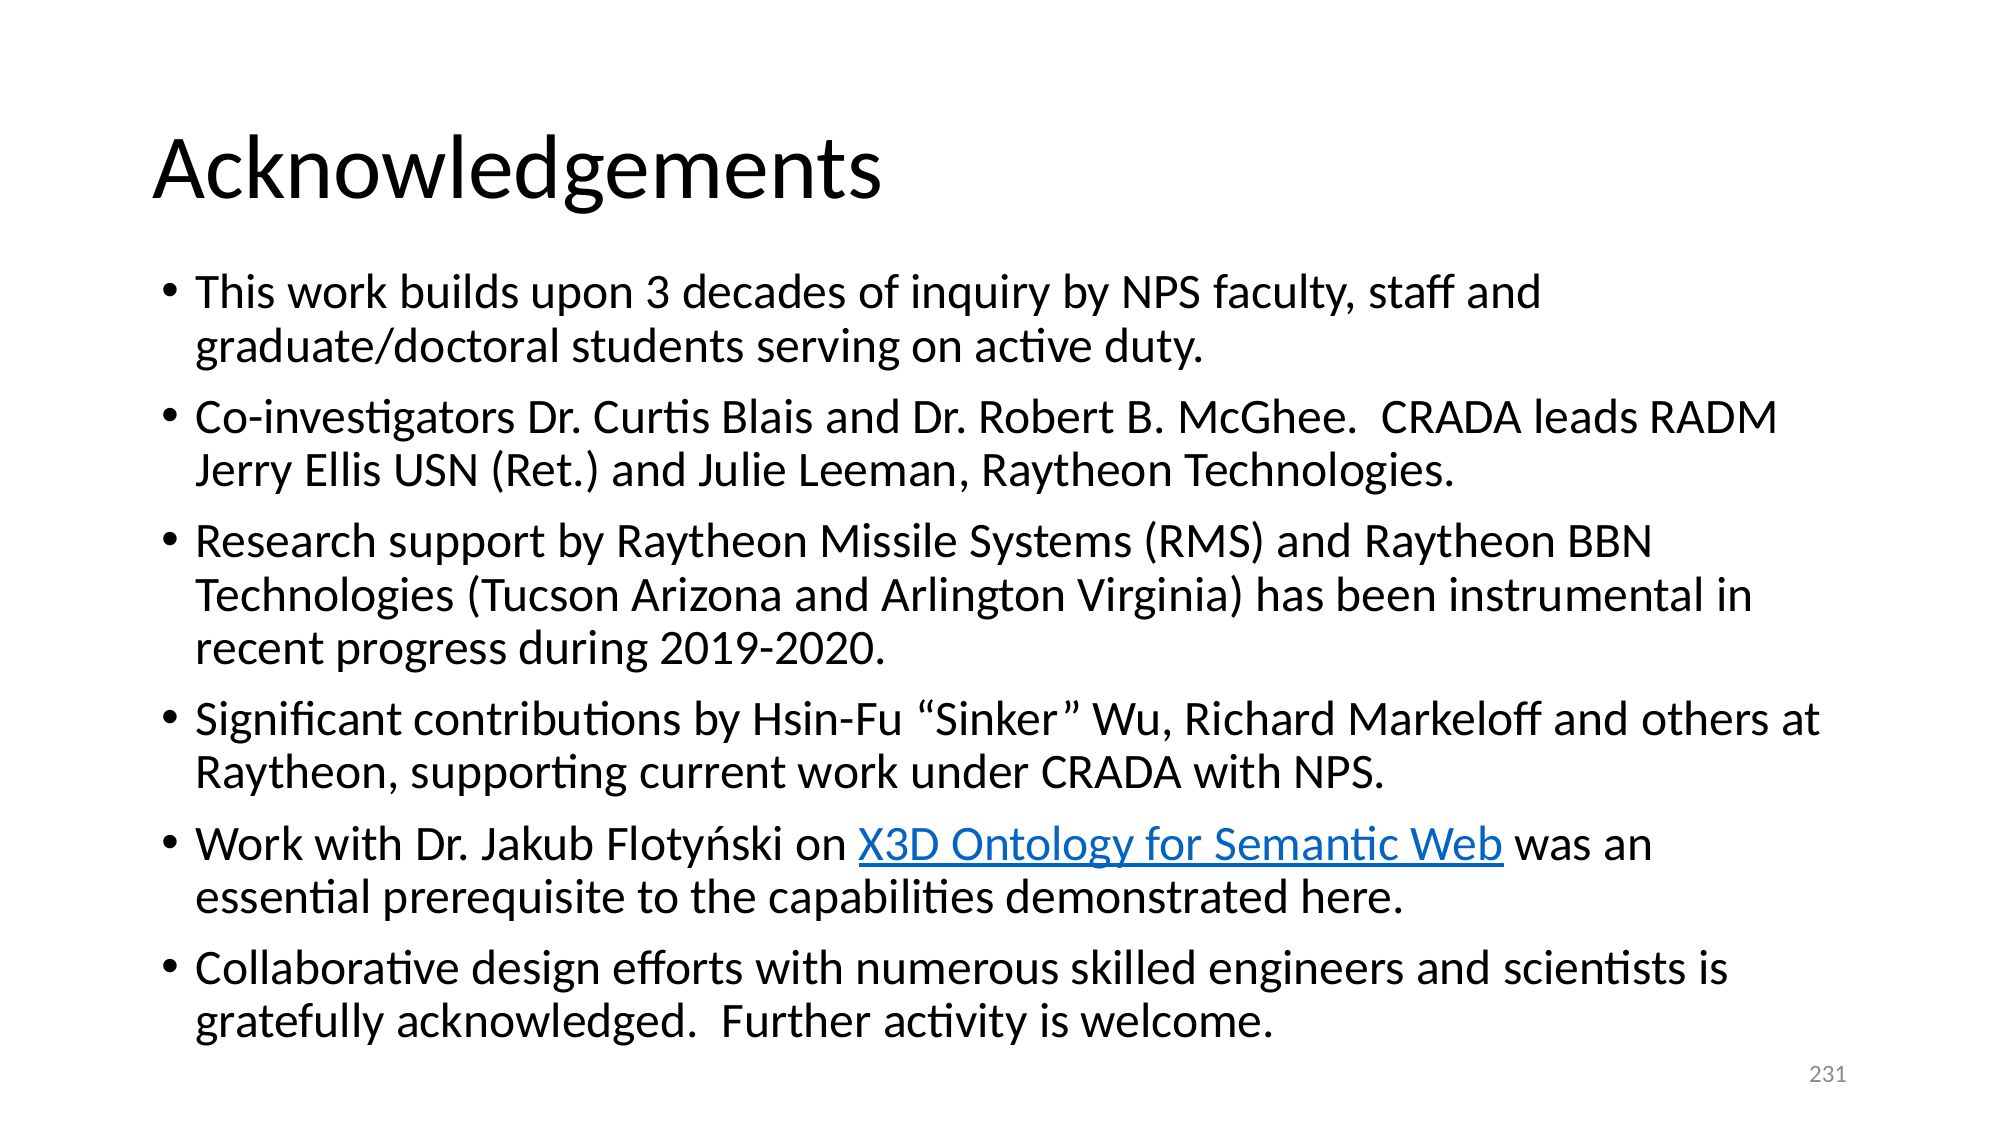

# Acknowledgements
This work builds upon 3 decades of inquiry by NPS faculty, staff and graduate/doctoral students serving on active duty.
Co-investigators Dr. Curtis Blais and Dr. Robert B. McGhee.  CRADA leads RADM Jerry Ellis USN (Ret.) and Julie Leeman, Raytheon Technologies.
Research support by Raytheon Missile Systems (RMS) and Raytheon BBN Technologies (Tucson Arizona and Arlington Virginia) has been instrumental in recent progress during 2019-2020.
Significant contributions by Hsin-Fu “Sinker” Wu, Richard Markeloff and others at Raytheon, supporting current work under CRADA with NPS.
Work with Dr. Jakub Flotyński on X3D Ontology for Semantic Web was an essential prerequisite to the capabilities demonstrated here.
Collaborative design efforts with numerous skilled engineers and scientists is gratefully acknowledged.  Further activity is welcome.
231